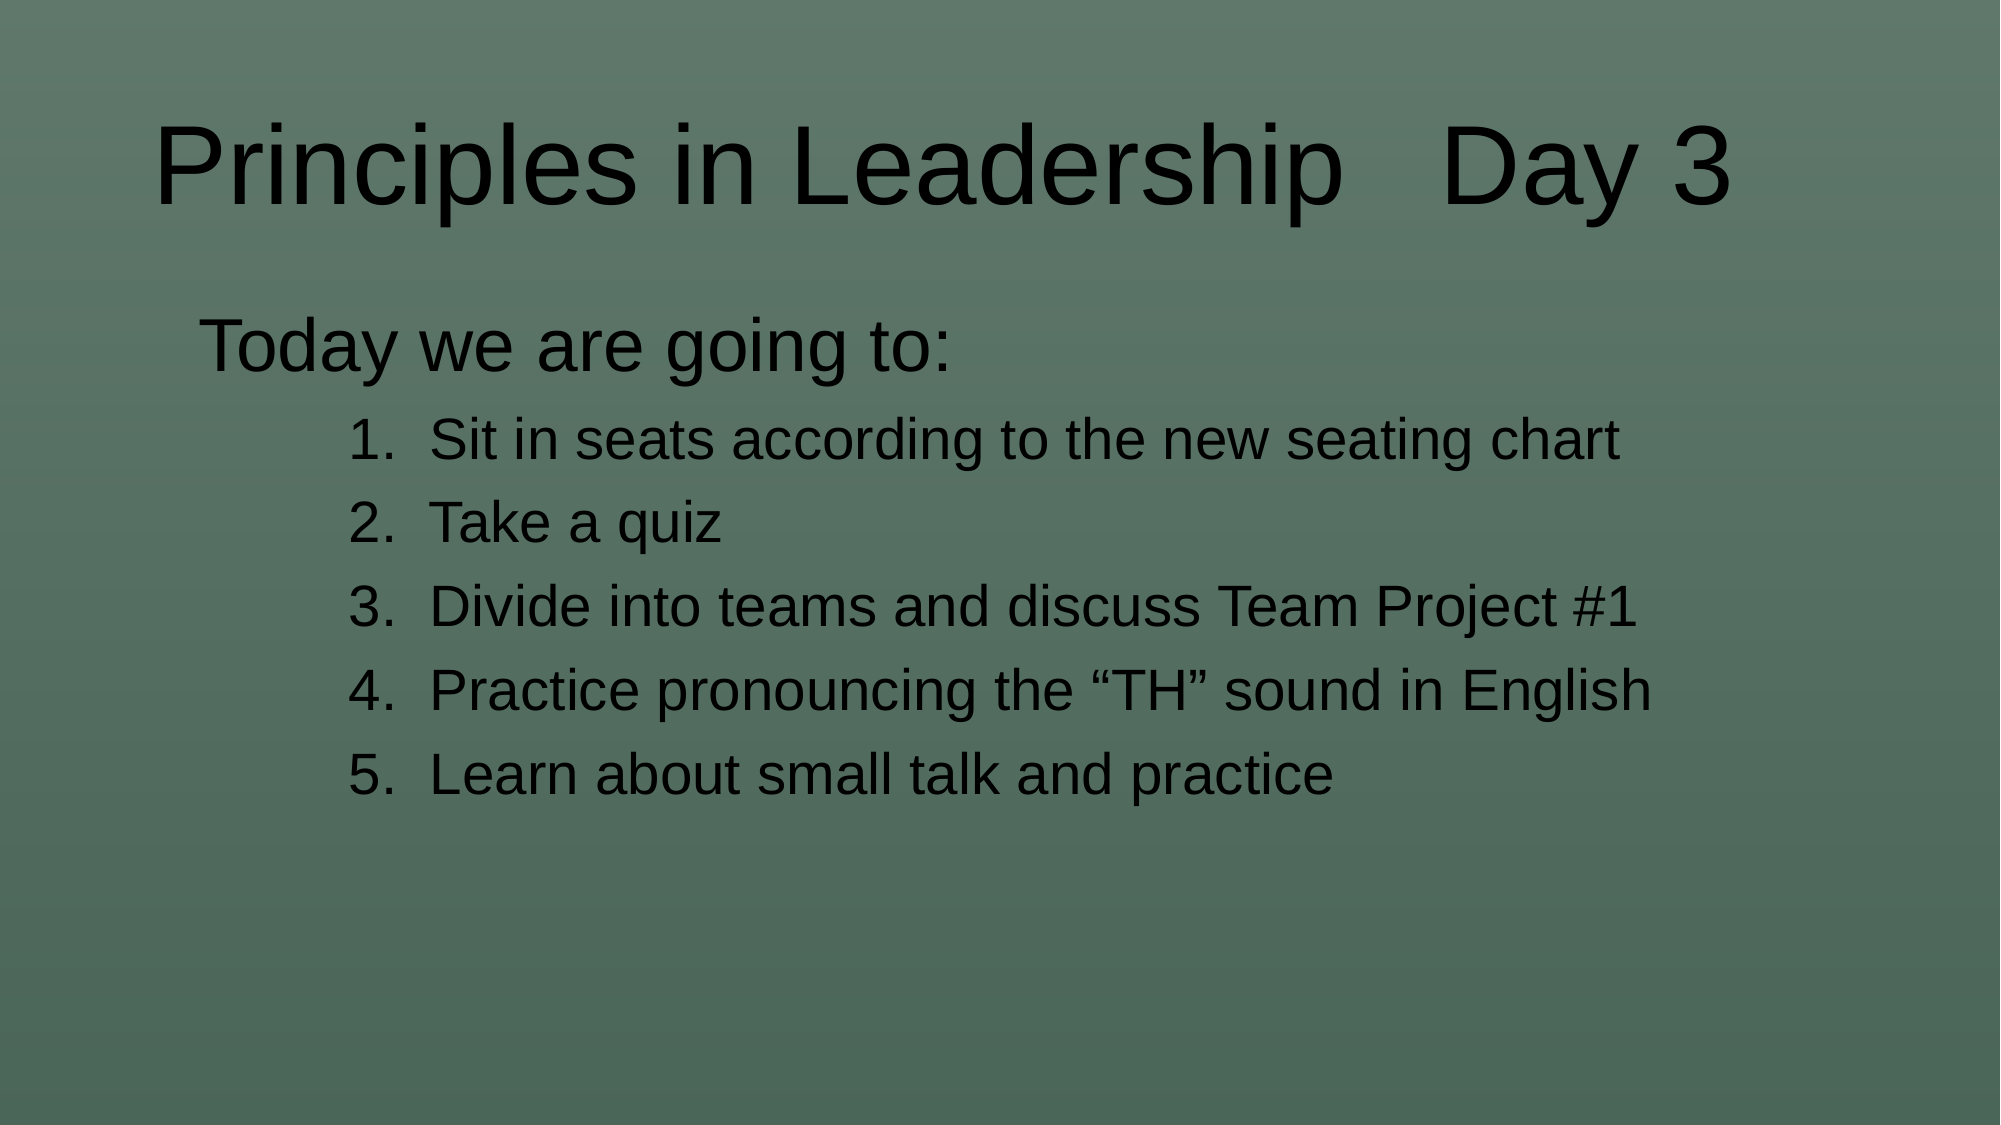

# Principles in Leadership   Day 3
Today we are going to:
	1.  Sit in seats according to the new seating chart
	2.  Take a quiz
	3.  Divide into teams and discuss Team Project #1
	4.  Practice pronouncing the “TH” sound in English
	5.  Learn about small talk and practice